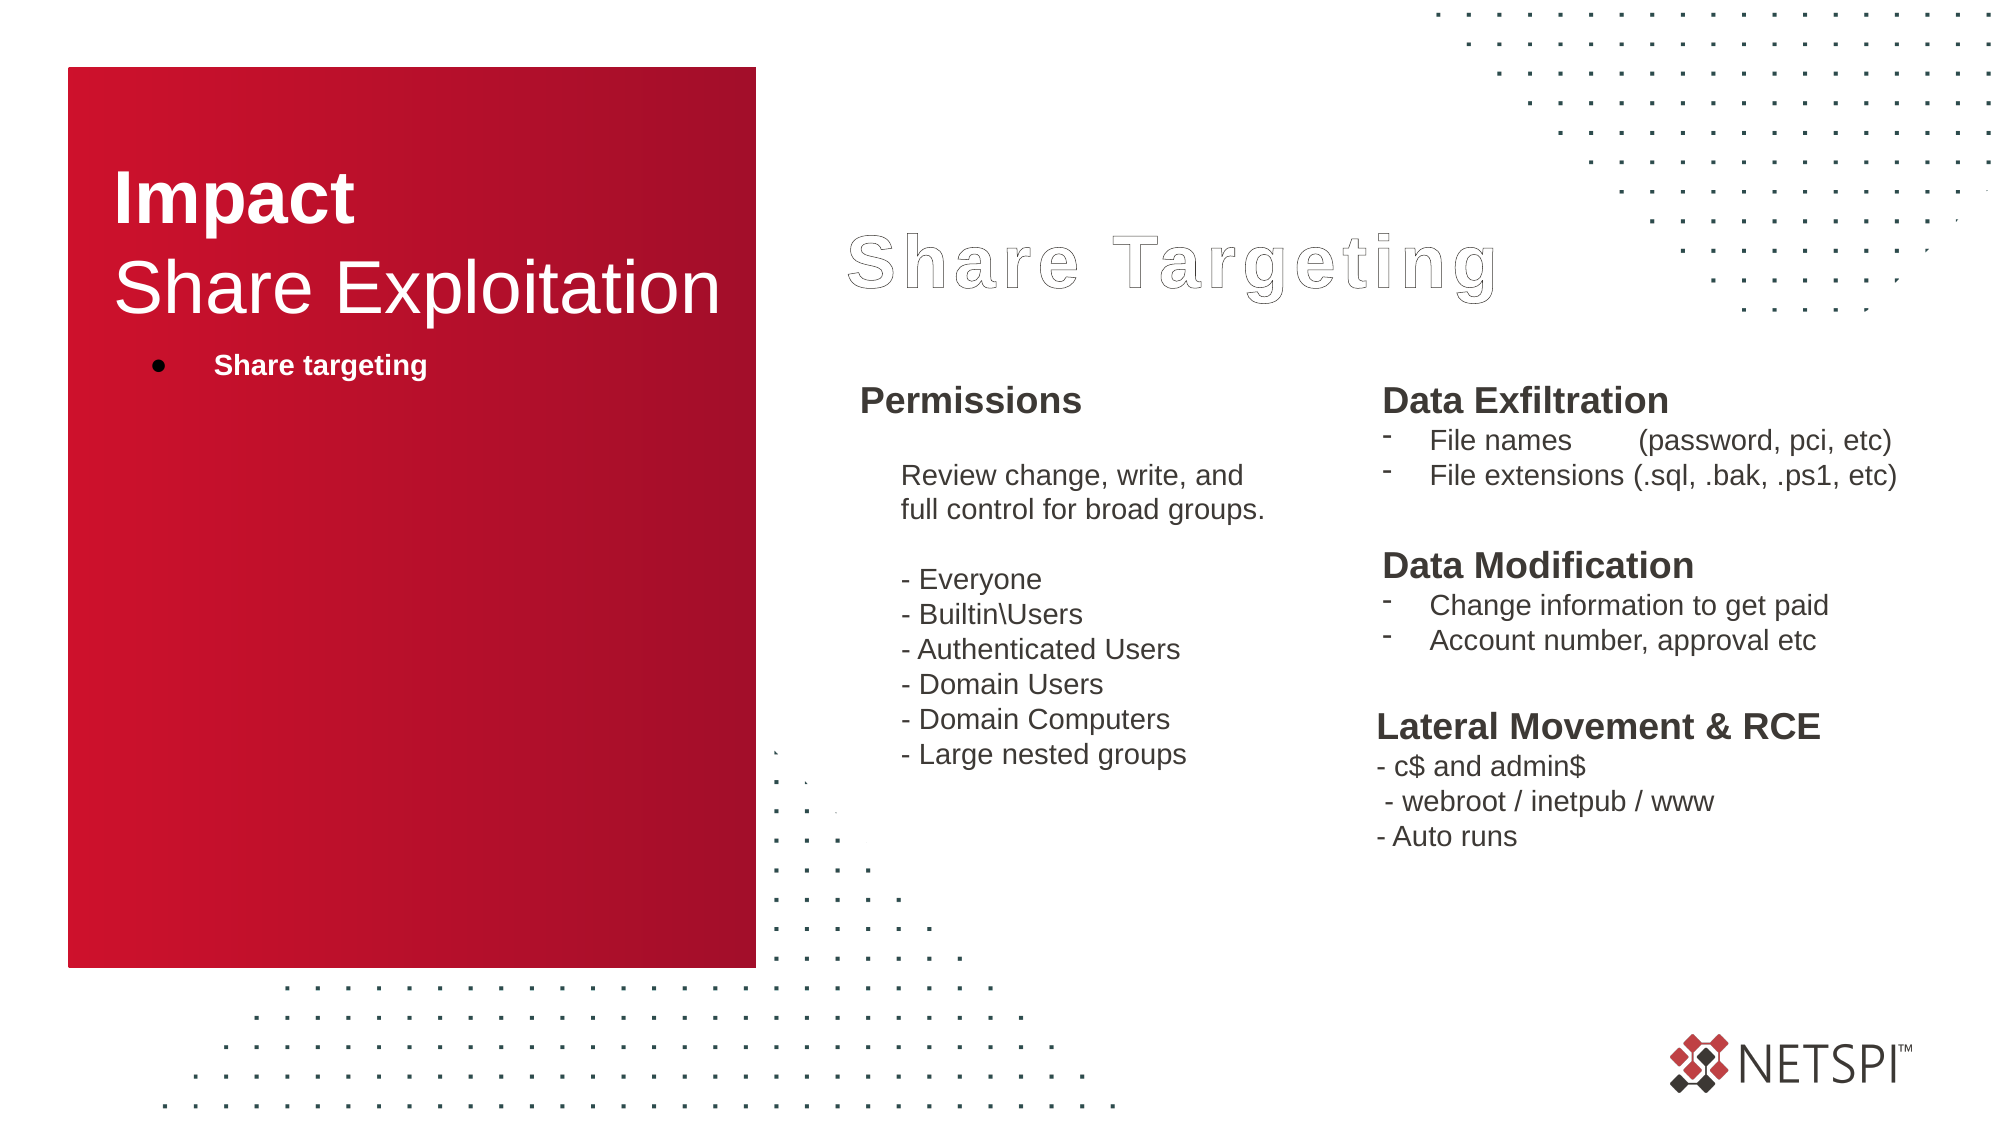

# Impact Share Exploitation
Share Targeting
Share targeting

Permissions
     Review change, write, and
     full control for broad groups.
     - Everyone
     - Builtin\Users
     - Authenticated Users
     - Domain Users
     - Domain Computers
     - Large nested groups

Data Exfiltration
File names        (password, pci, etc)
File extensions (.sql, .bak, .ps1, etc)

Data Modification
Change information to get paid
Account number, approval etc

Lateral Movement & RCE
- c$ and admin$
 - webroot / inetpub / www
- Auto runs